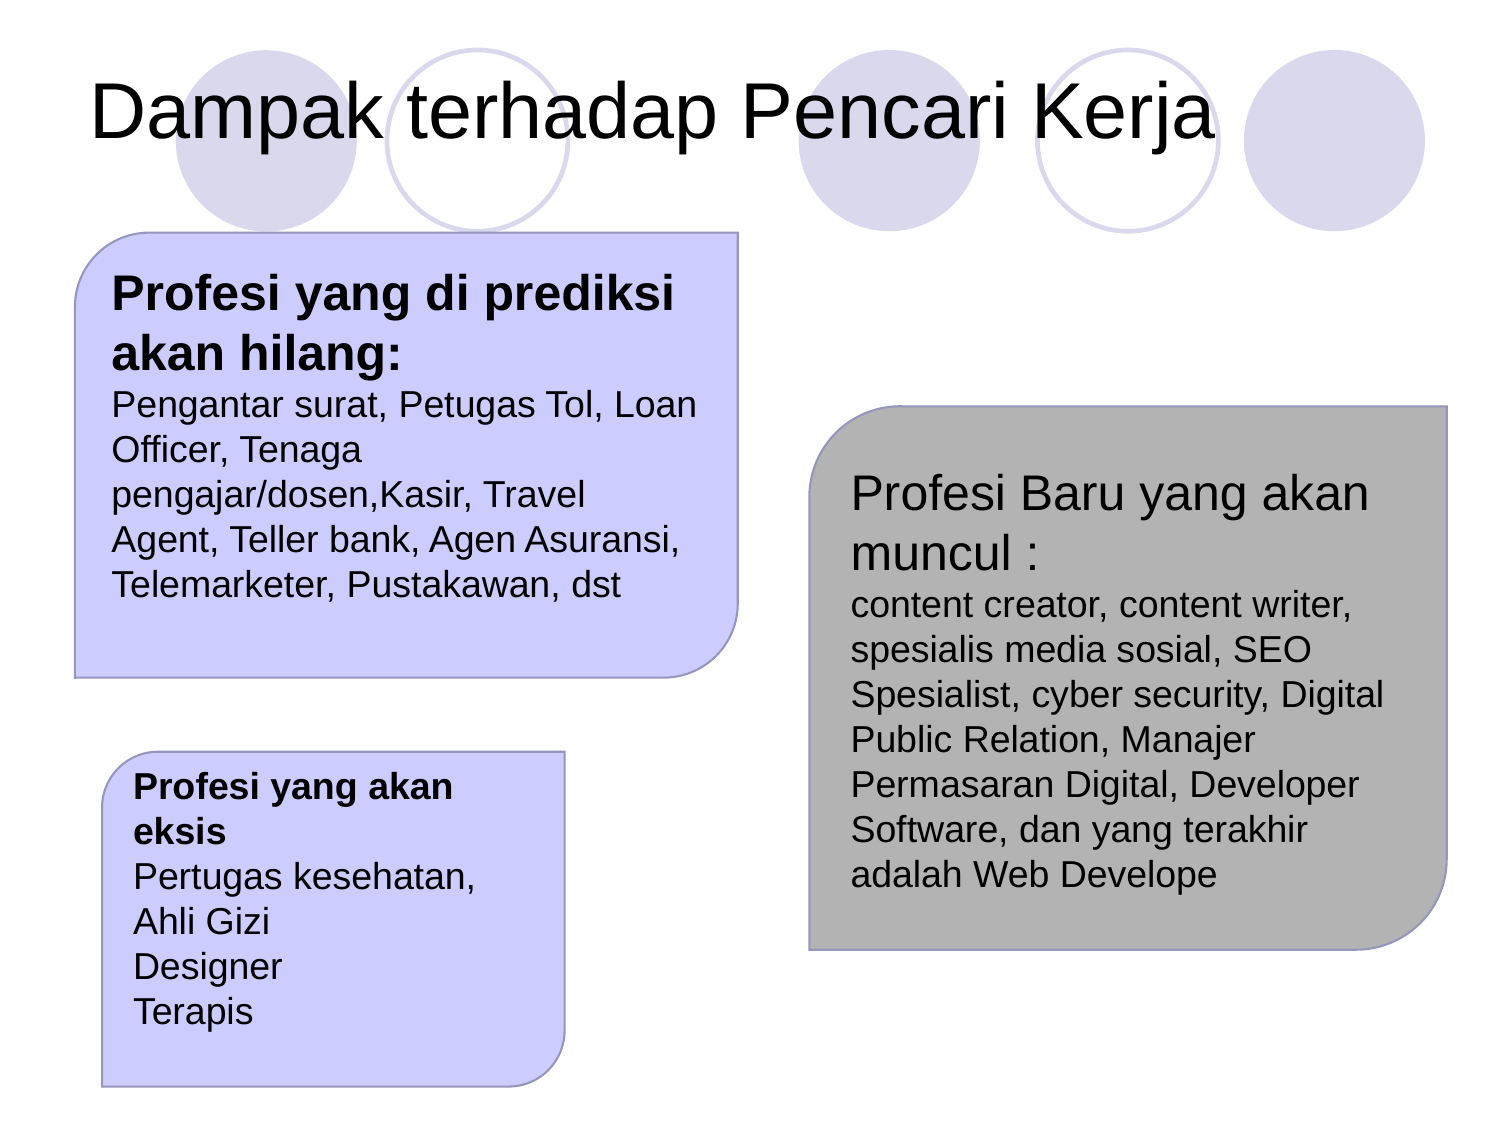

# Dampak terhadap Pencari Kerja
Profesi yang di prediksi akan hilang:
Pengantar surat, Petugas Tol, Loan Officer, Tenaga pengajar/dosen,Kasir, Travel Agent, Teller bank, Agen Asuransi, Telemarketer, Pustakawan, dst

Profesi Baru yang akan muncul :
content creator, content writer, spesialis media sosial, SEO Spesialist, cyber security, Digital Public Relation, Manajer Permasaran Digital, Developer Software, dan yang terakhir adalah Web Develope
Profesi yang akan eksis
Pertugas kesehatan, Ahli Gizi
Designer
Terapis